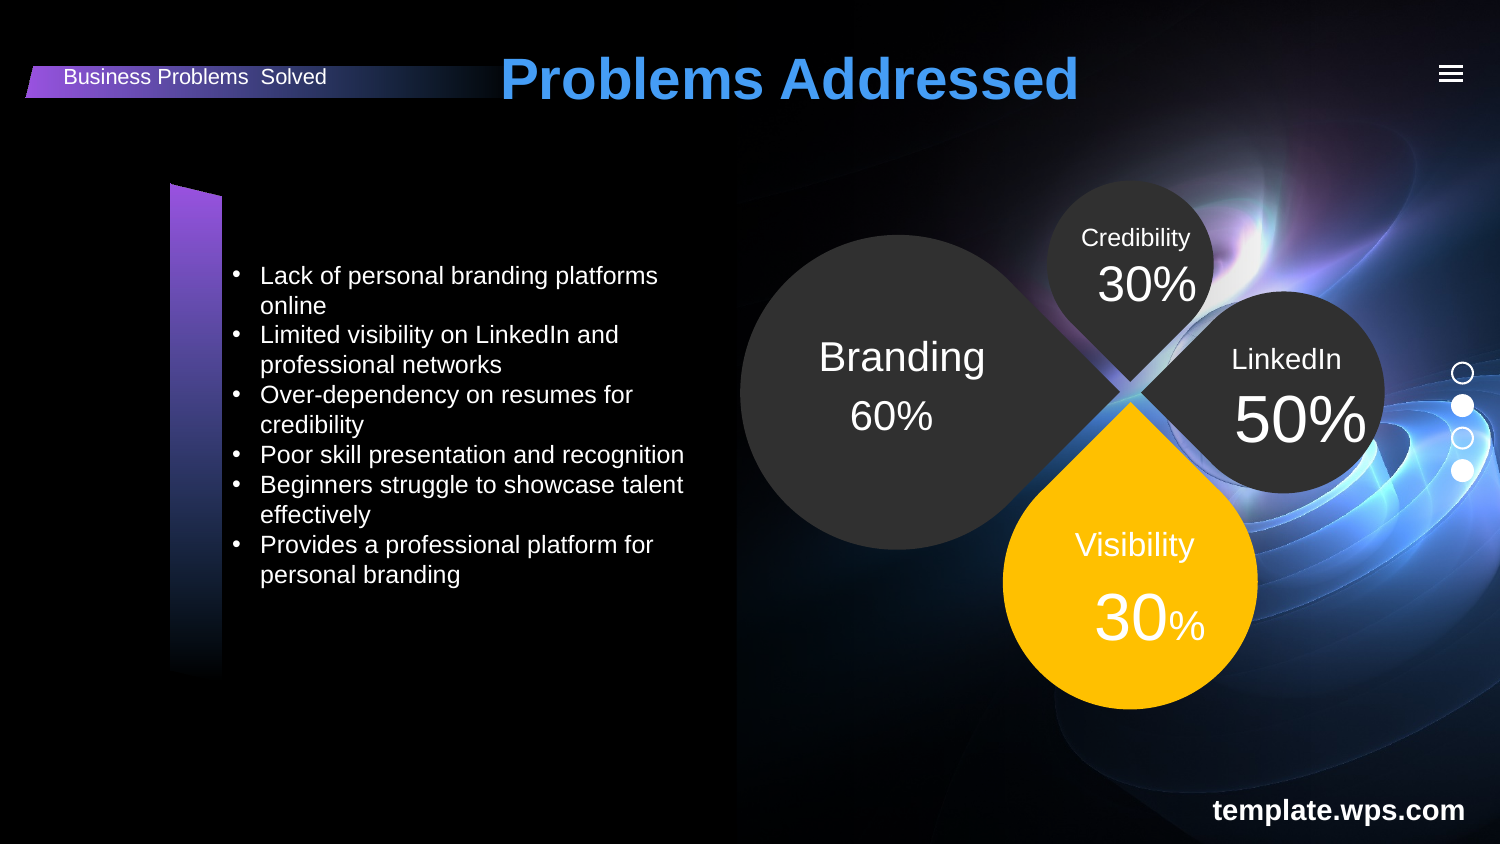

Problems Addressed
Business Problems  Solved

Credibility
30%

Branding
60%

LinkedIn
50%

Visibility
30%
Lack of personal branding platforms online
Limited visibility on LinkedIn and professional networks
Over-dependency on resumes for credibility
Poor skill presentation and recognition
Beginners struggle to showcase talent effectively
Provides a professional platform for personal branding

template.wps.com